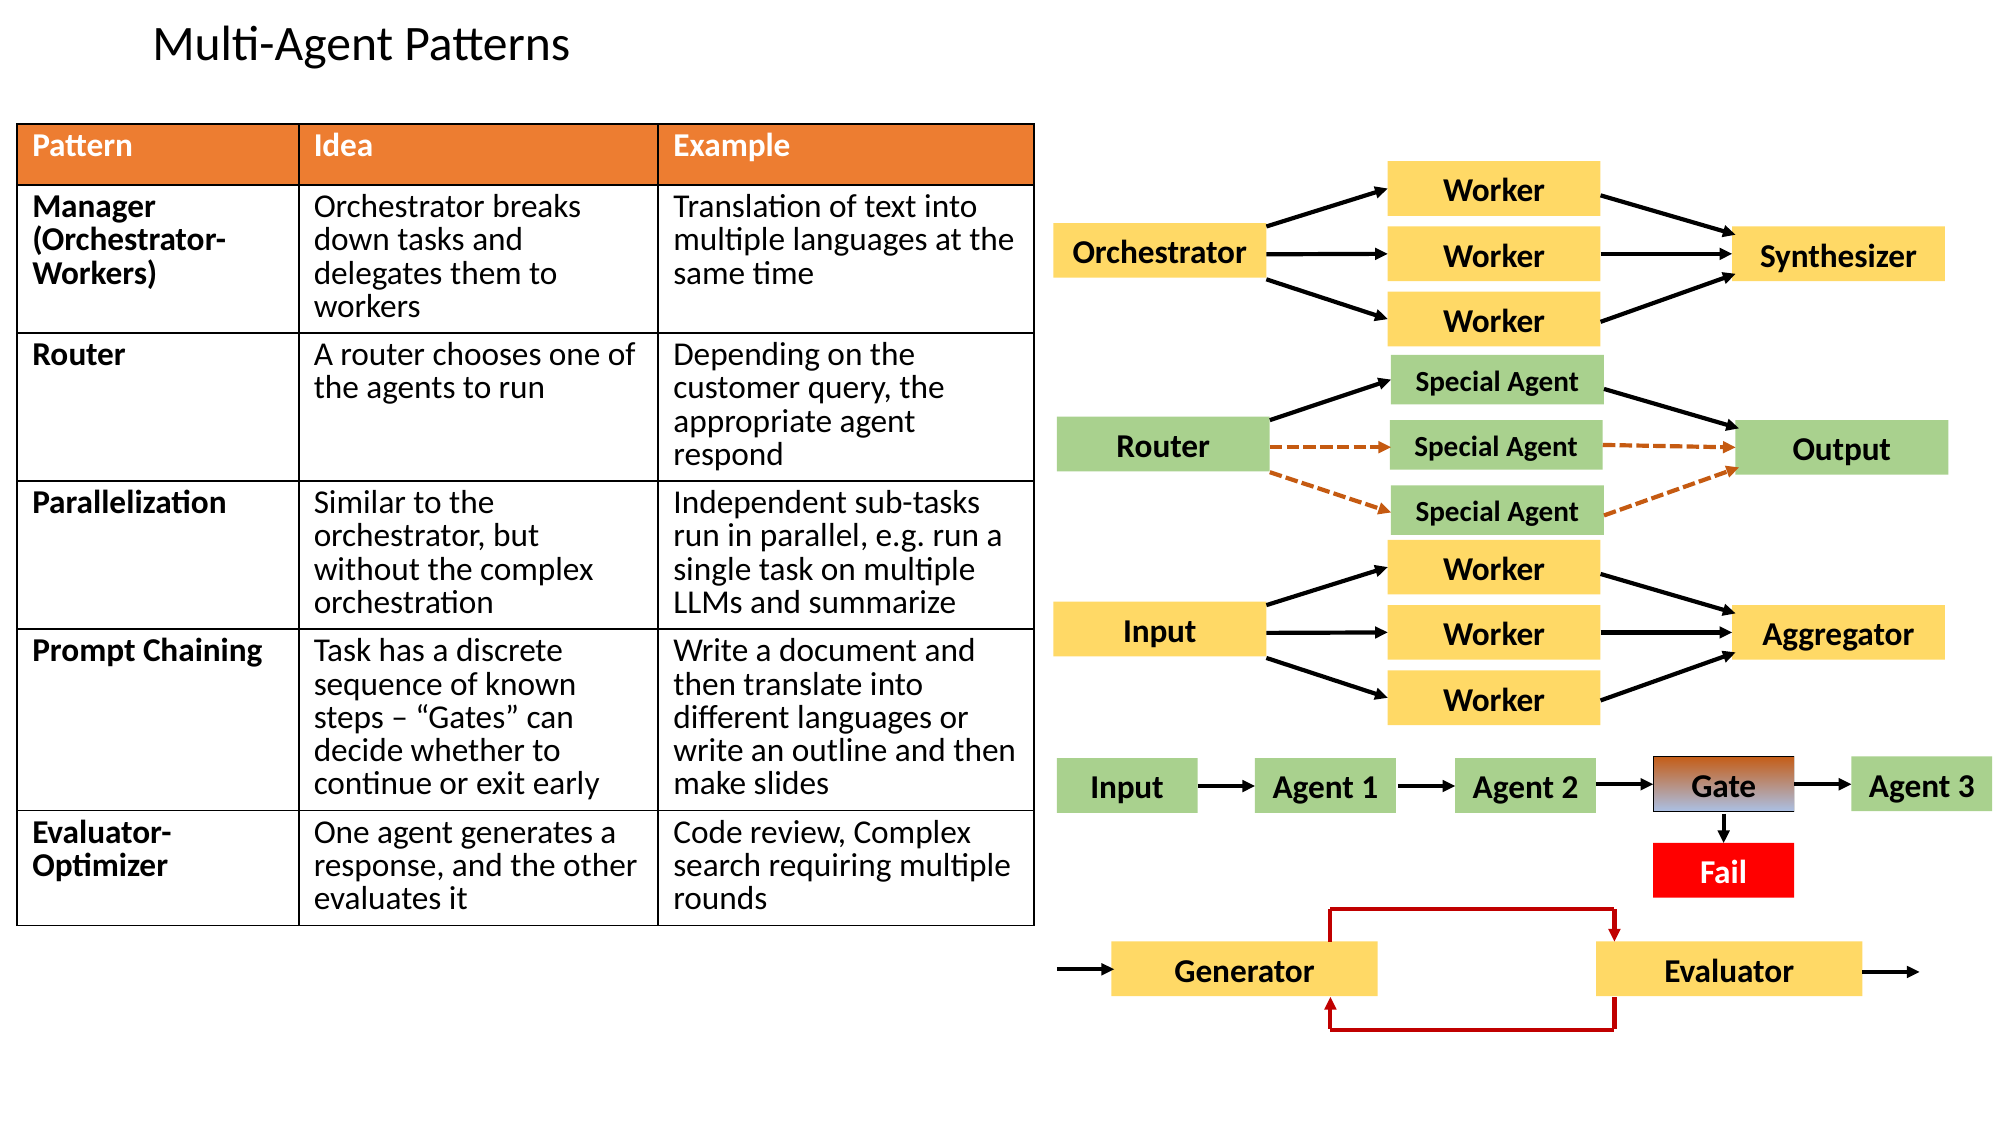

# Multi-Agent Patterns
| Pattern | Idea | Example |
| --- | --- | --- |
| Manager (Orchestrator-Workers) | Orchestrator breaks down tasks and delegates them to workers | Translation of text into multiple languages at the same time |
| Router | A router chooses one of the agents to run | Depending on the customer query, the appropriate agent respond |
| Parallelization | Similar to the orchestrator, but without the complex orchestration | Independent sub-tasks run in parallel, e.g. run a single task on multiple LLMs and summarize |
| Prompt Chaining | Task has a discrete sequence of known steps – “Gates” can decide whether to continue or exit early | Write a document and then translate into different languages or write an outline and then make slides |
| Evaluator-Optimizer | One agent generates a response, and the other evaluates it | Code review, Complex search requiring multiple rounds |
Worker
Orchestrator
Worker
Synthesizer
Worker
Special Agent
Router
Special Agent
Output
Special Agent
Worker
Input
Worker
Aggregator
Worker
Gate
Agent 3
Input
Agent 1
Agent 2
Fail
Generator
Evaluator